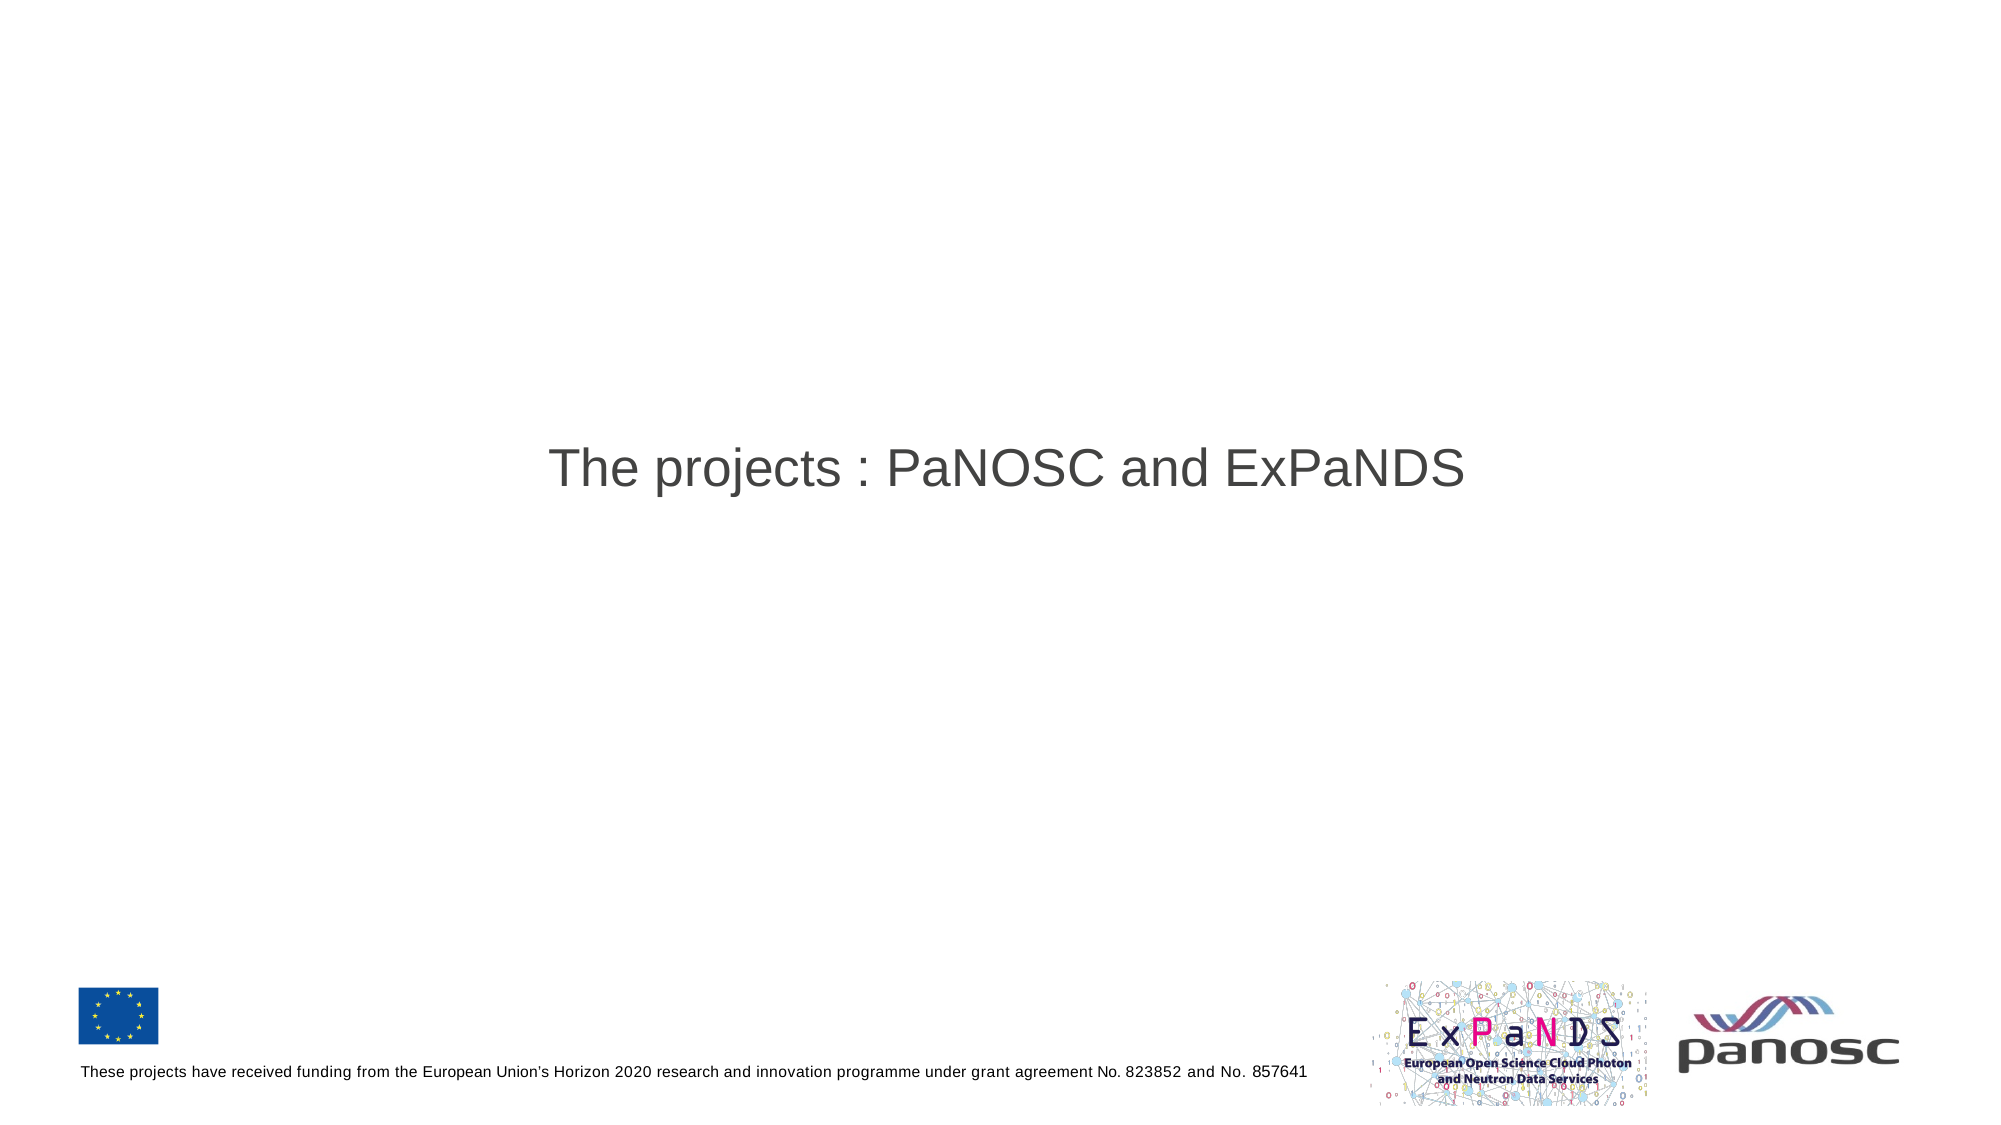

# The projects : PaNOSC and ExPaNDS